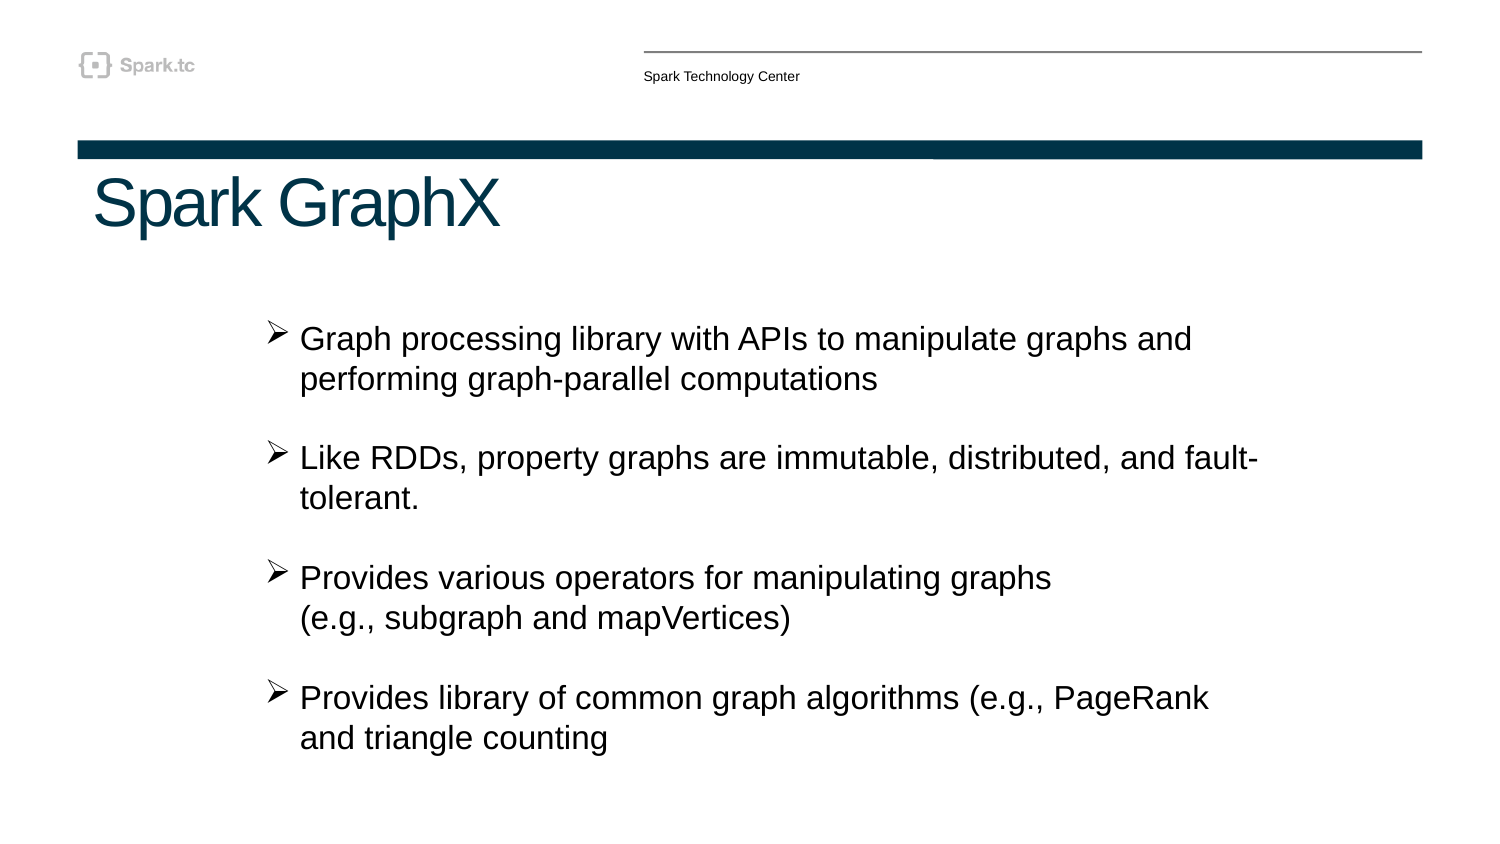

# Spark GraphX
Graph processing library with APIs to manipulate graphs and performing graph-parallel computations

Like RDDs, property graphs are immutable, distributed, and fault-tolerant.

Provides various operators for manipulating graphs (e.g., subgraph and mapVertices)

Provides library of common graph algorithms (e.g., PageRank and triangle counting